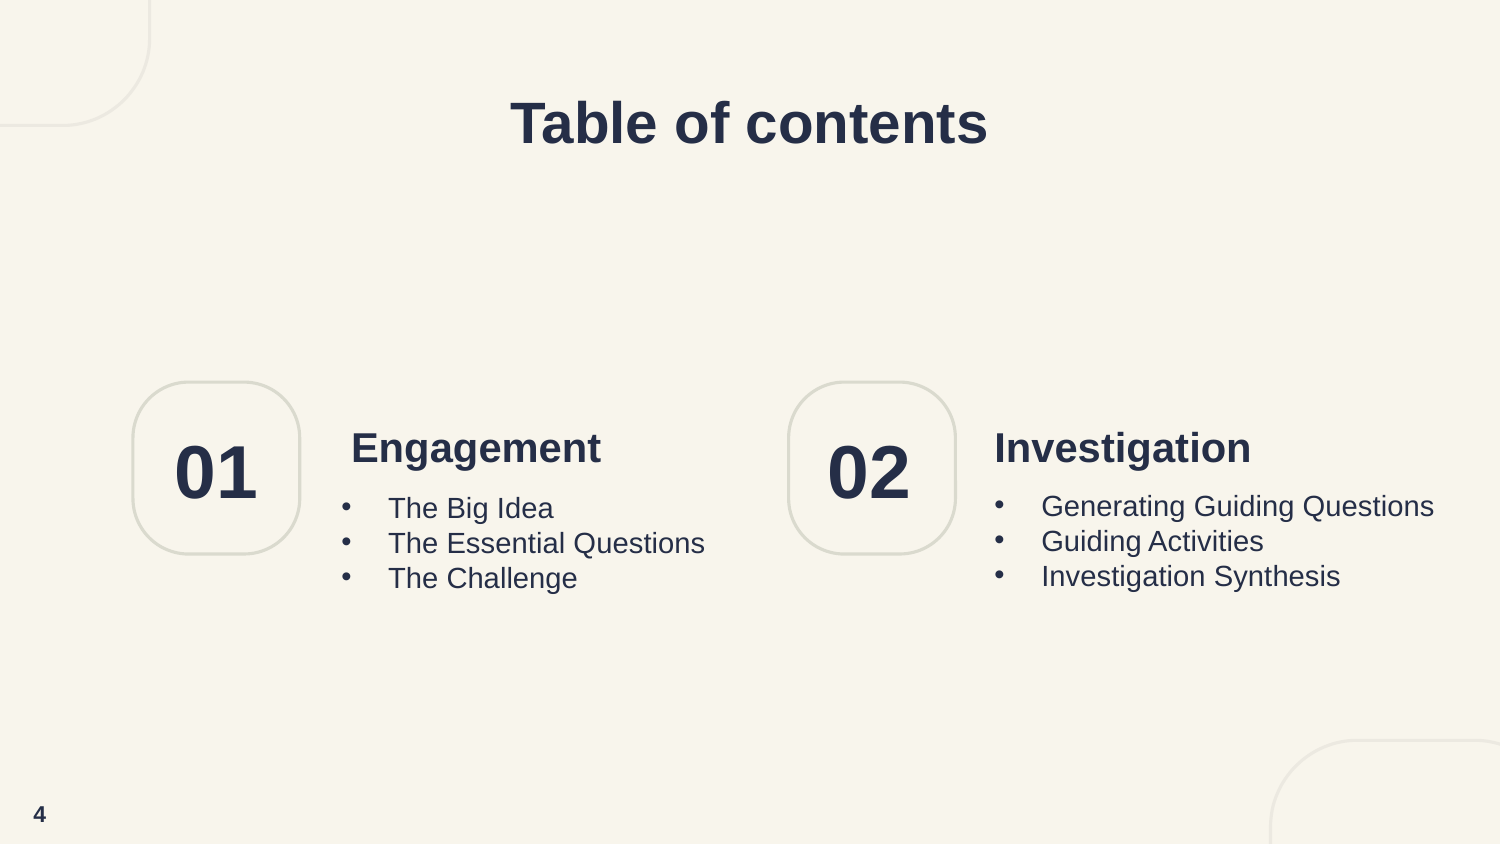

# Table of contents
01

02

Engagement
Investigation
The Big Idea
The Essential Questions
The Challenge
Generating Guiding Questions
Guiding Activities
Investigation Synthesis

4